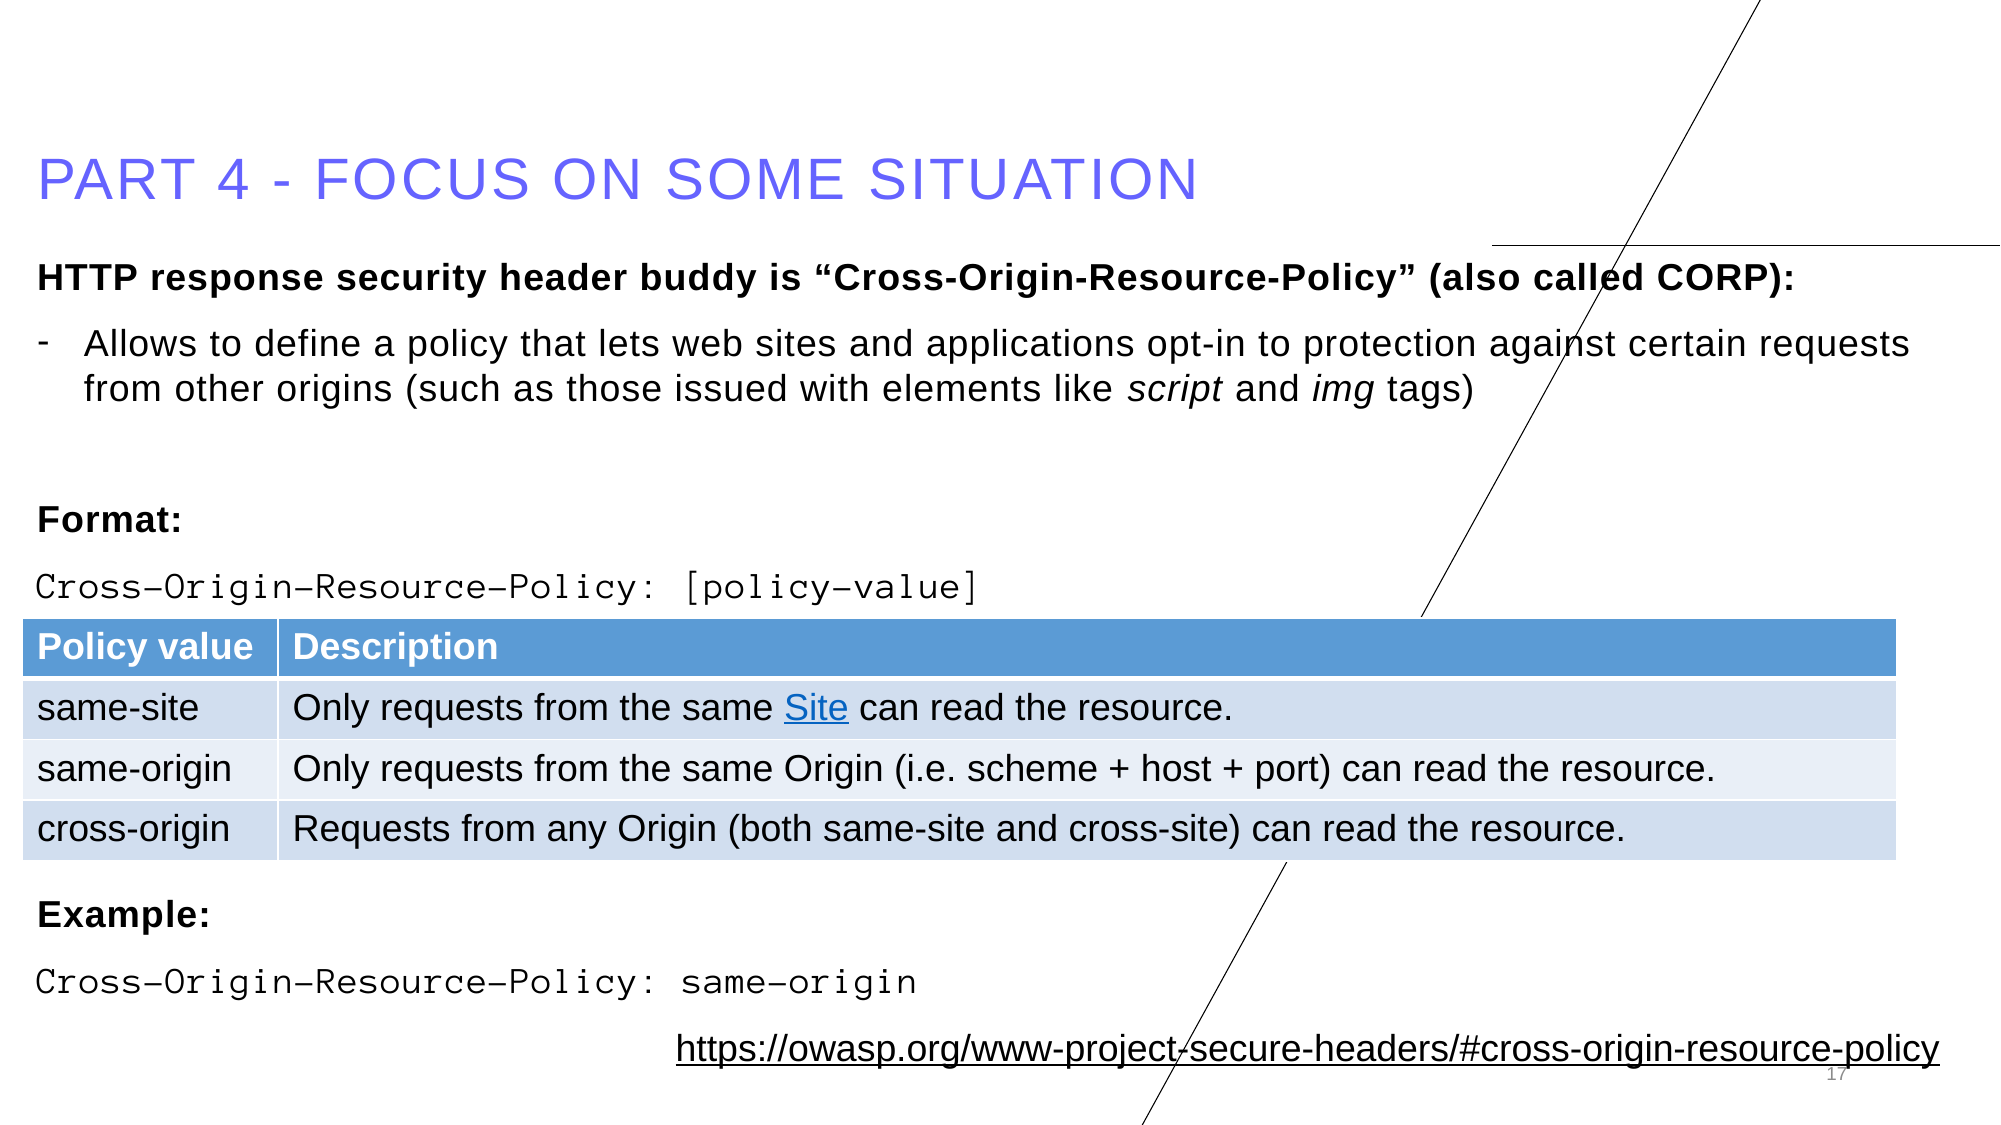

# Part 4 - Focus on some situation
HTTP response security header buddy is “Cross-Origin-Resource-Policy” (also called CORP):
Allows to define a policy that lets web sites and applications opt-in to protection against certain requests from other origins (such as those issued with elements like script and img tags)

Format:
Cross-Origin-Resource-Policy: [policy-value]

Example:
Cross-Origin-Resource-Policy: same-origin
| Policy value | Description |
| --- | --- |
| same-site | Only requests from the same Site can read the resource. |
| same-origin | Only requests from the same Origin (i.e. scheme + host + port) can read the resource. |
| cross-origin | Requests from any Origin (both same-site and cross-site) can read the resource. |
https://owasp.org/www-project-secure-headers/#cross-origin-resource-policy
17